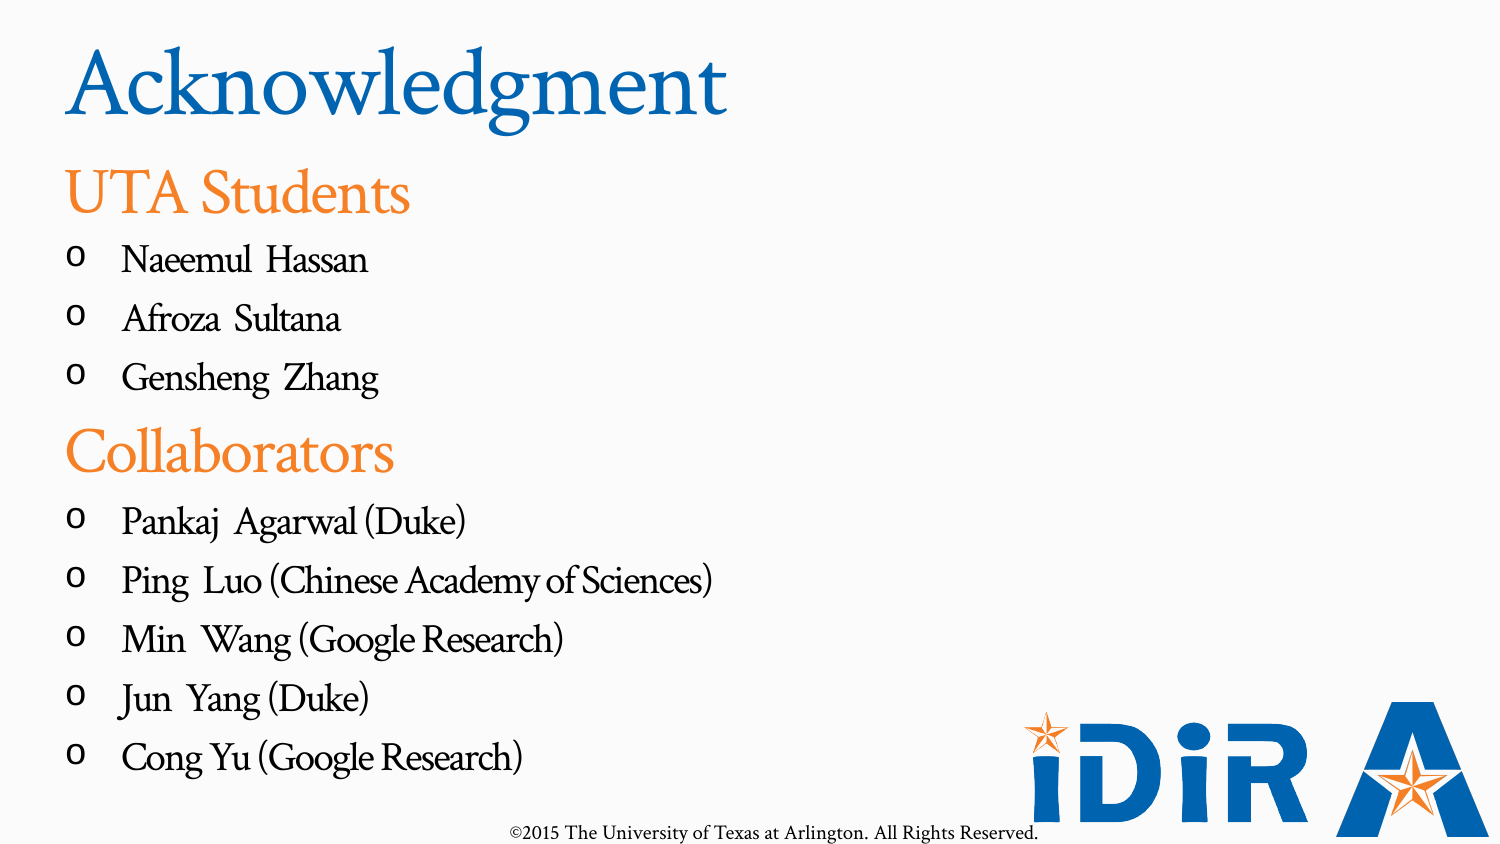

# Acknowledgment
UTA Students
Naeemul  Hassan
Afroza  Sultana
Gensheng  Zhang

Collaborators
Pankaj  Agarwal (Duke)
Ping  Luo (Chinese Academy of Sciences)
Min  Wang (Google Research)
Jun  Yang (Duke)
Cong Yu (Google Research)

©2015 The University of Texas at Arlington. All Rights Reserved.